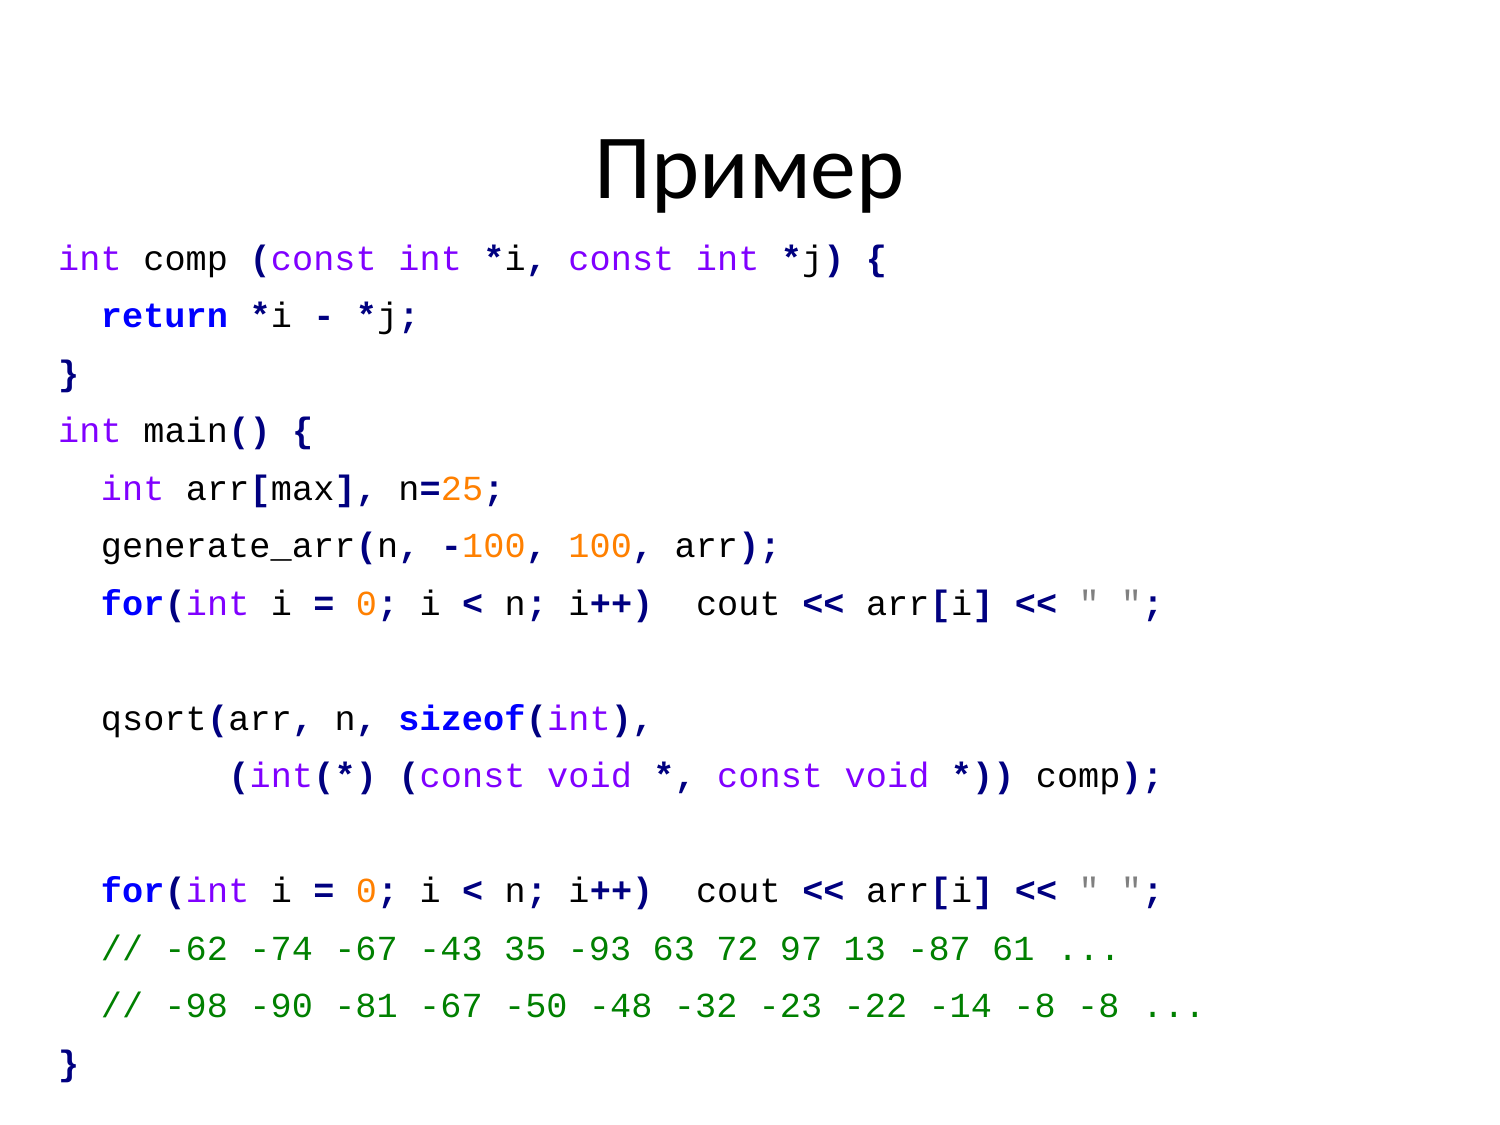

# Пример
int comp (const int *i, const int *j) {
  return *i - *j;
}
int main() {
  int arr[max], n=25;
  generate_arr(n, -100, 100, arr);
  for(int i = 0; i < n; i++)  cout << arr[i] << " ";

  qsort(arr, n, sizeof(int),
        (int(*) (const void *, const void *)) comp);

  for(int i = 0; i < n; i++)  cout << arr[i] << " ";
  // -62 -74 -67 -43 35 -93 63 72 97 13 -87 61 ...
  // -98 -90 -81 -67 -50 -48 -32 -23 -22 -14 -8 -8 ...
}